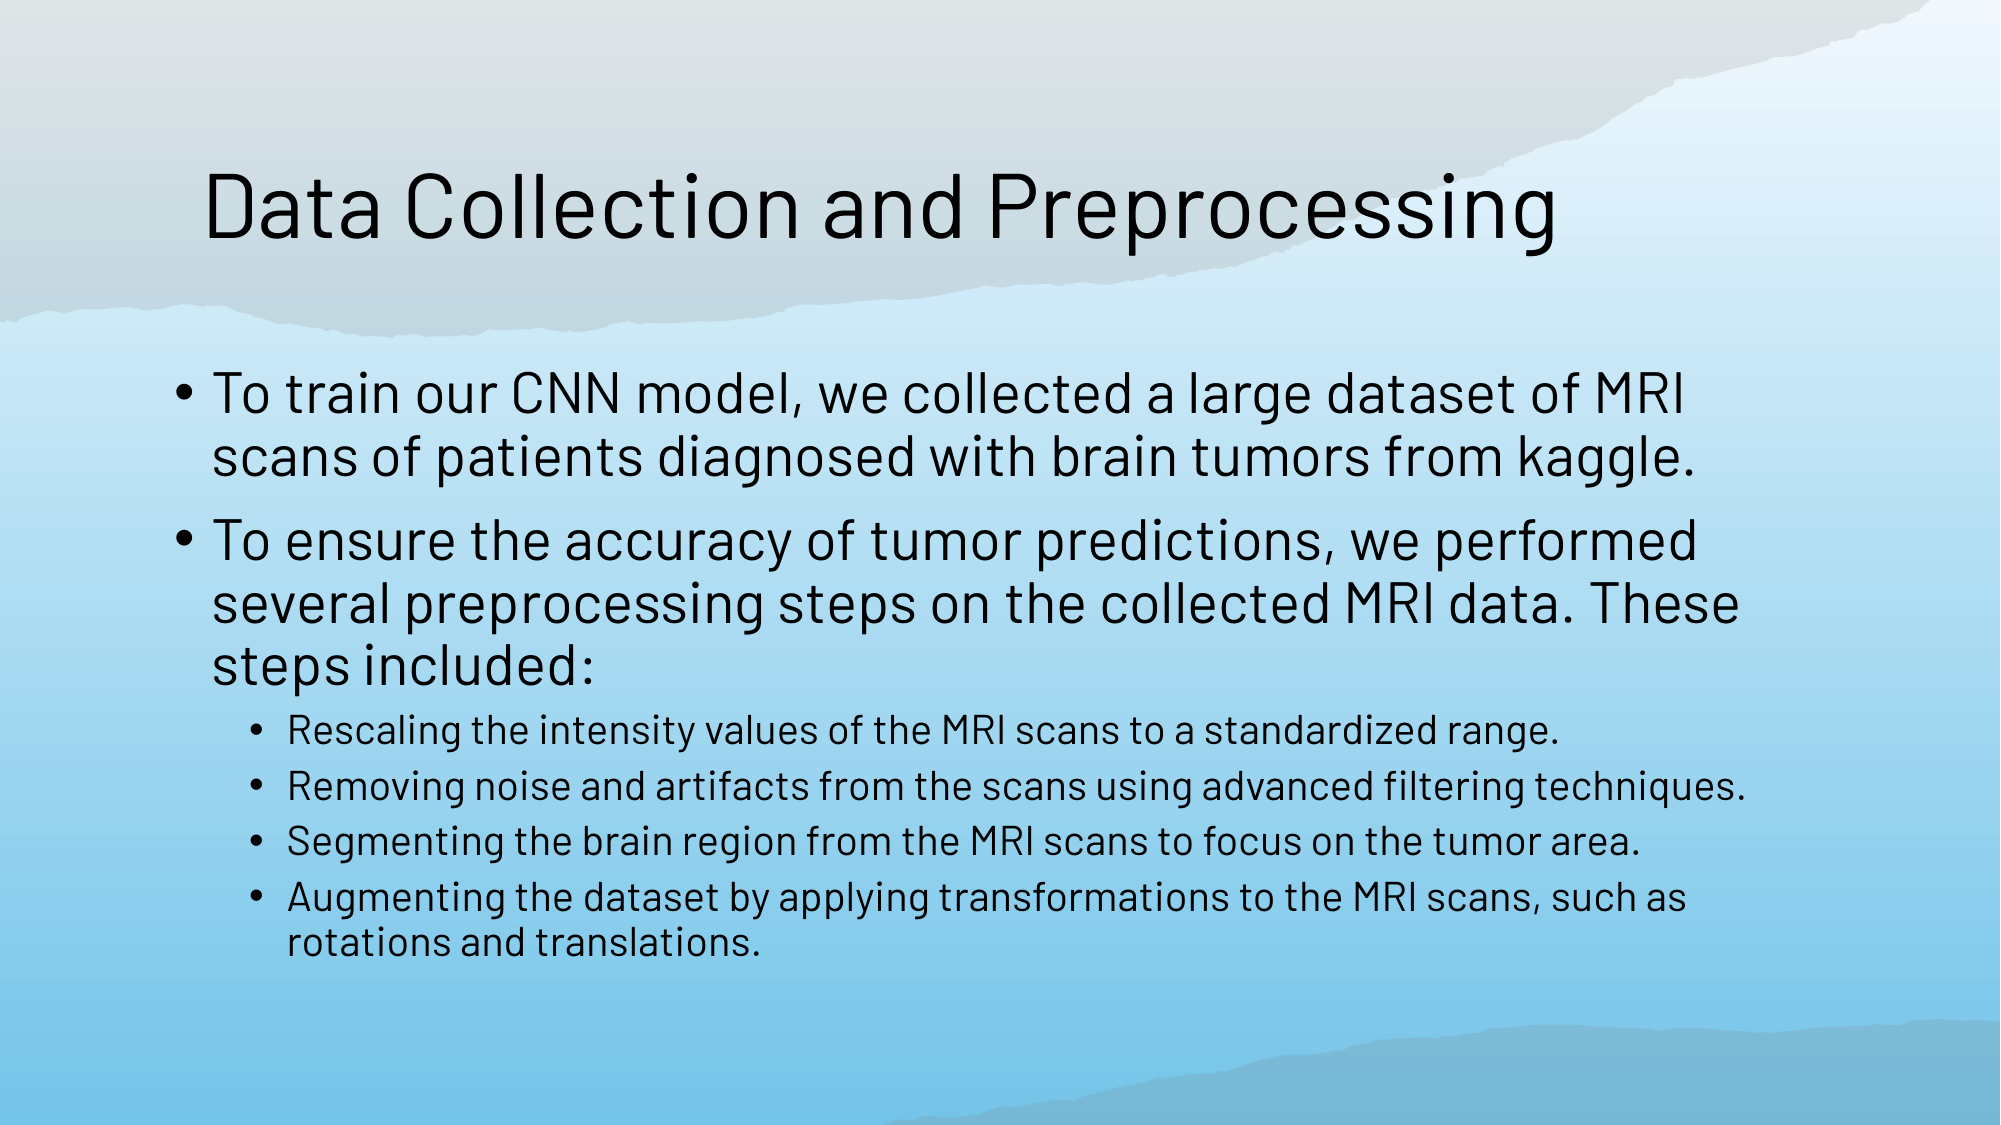

# Data Collection and Preprocessing
To train our CNN model, we collected a large dataset of MRI scans of patients diagnosed with brain tumors from kaggle.
To ensure the accuracy of tumor predictions, we performed several preprocessing steps on the collected MRI data. These steps included:
Rescaling the intensity values of the MRI scans to a standardized range.
Removing noise and artifacts from the scans using advanced filtering techniques.
Segmenting the brain region from the MRI scans to focus on the tumor area.
Augmenting the dataset by applying transformations to the MRI scans, such as rotations and translations.